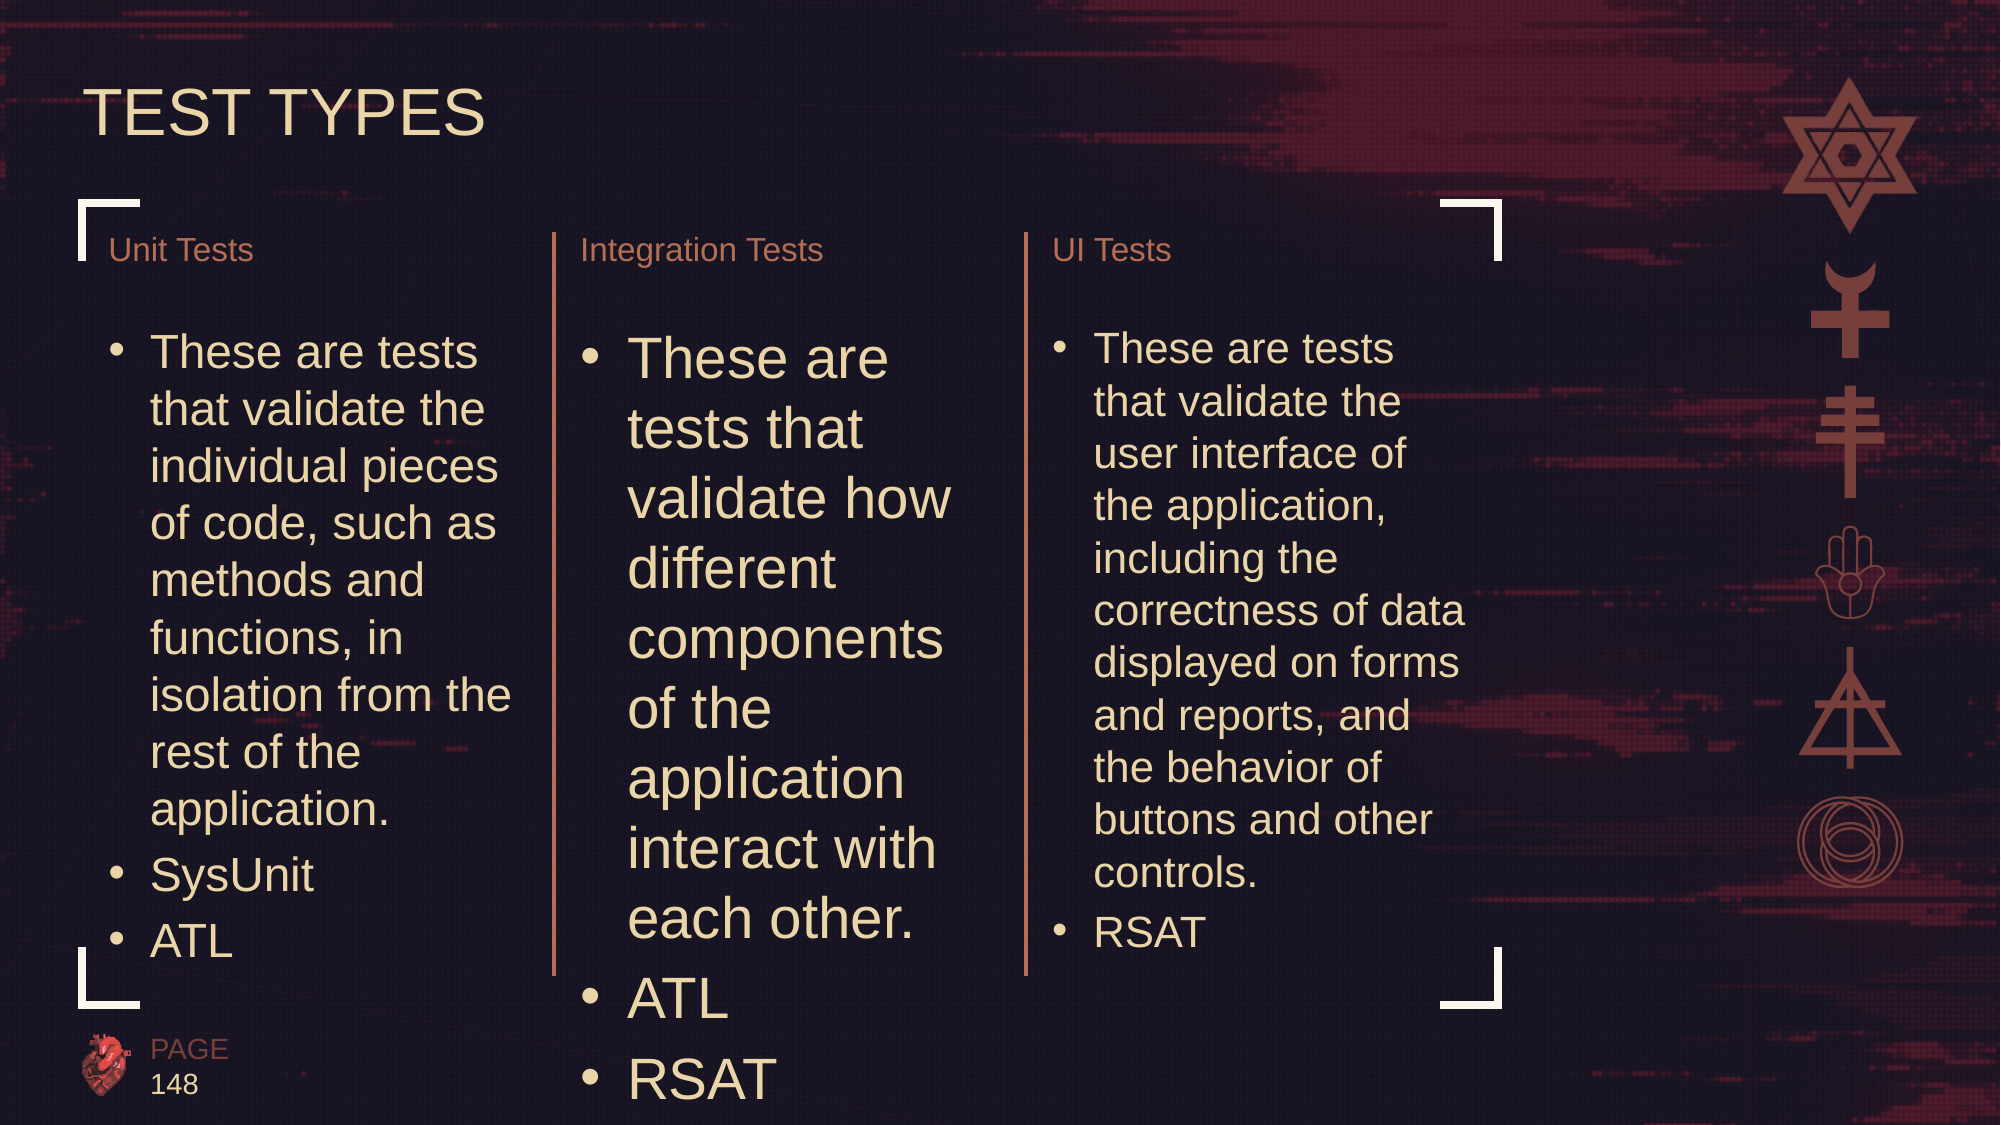

# Test Types
Unit Tests
Integration Tests
UI Tests
These are tests that validate the individual pieces of code, such as methods and functions, in isolation from the rest of the application.
SysUnit
ATL
These are tests that validate how different components of the application interact with each other.
ATL
RSAT
These are tests that validate the user interface of the application, including the correctness of data displayed on forms and reports, and the behavior of buttons and other controls.
RSAT
PAGE 148